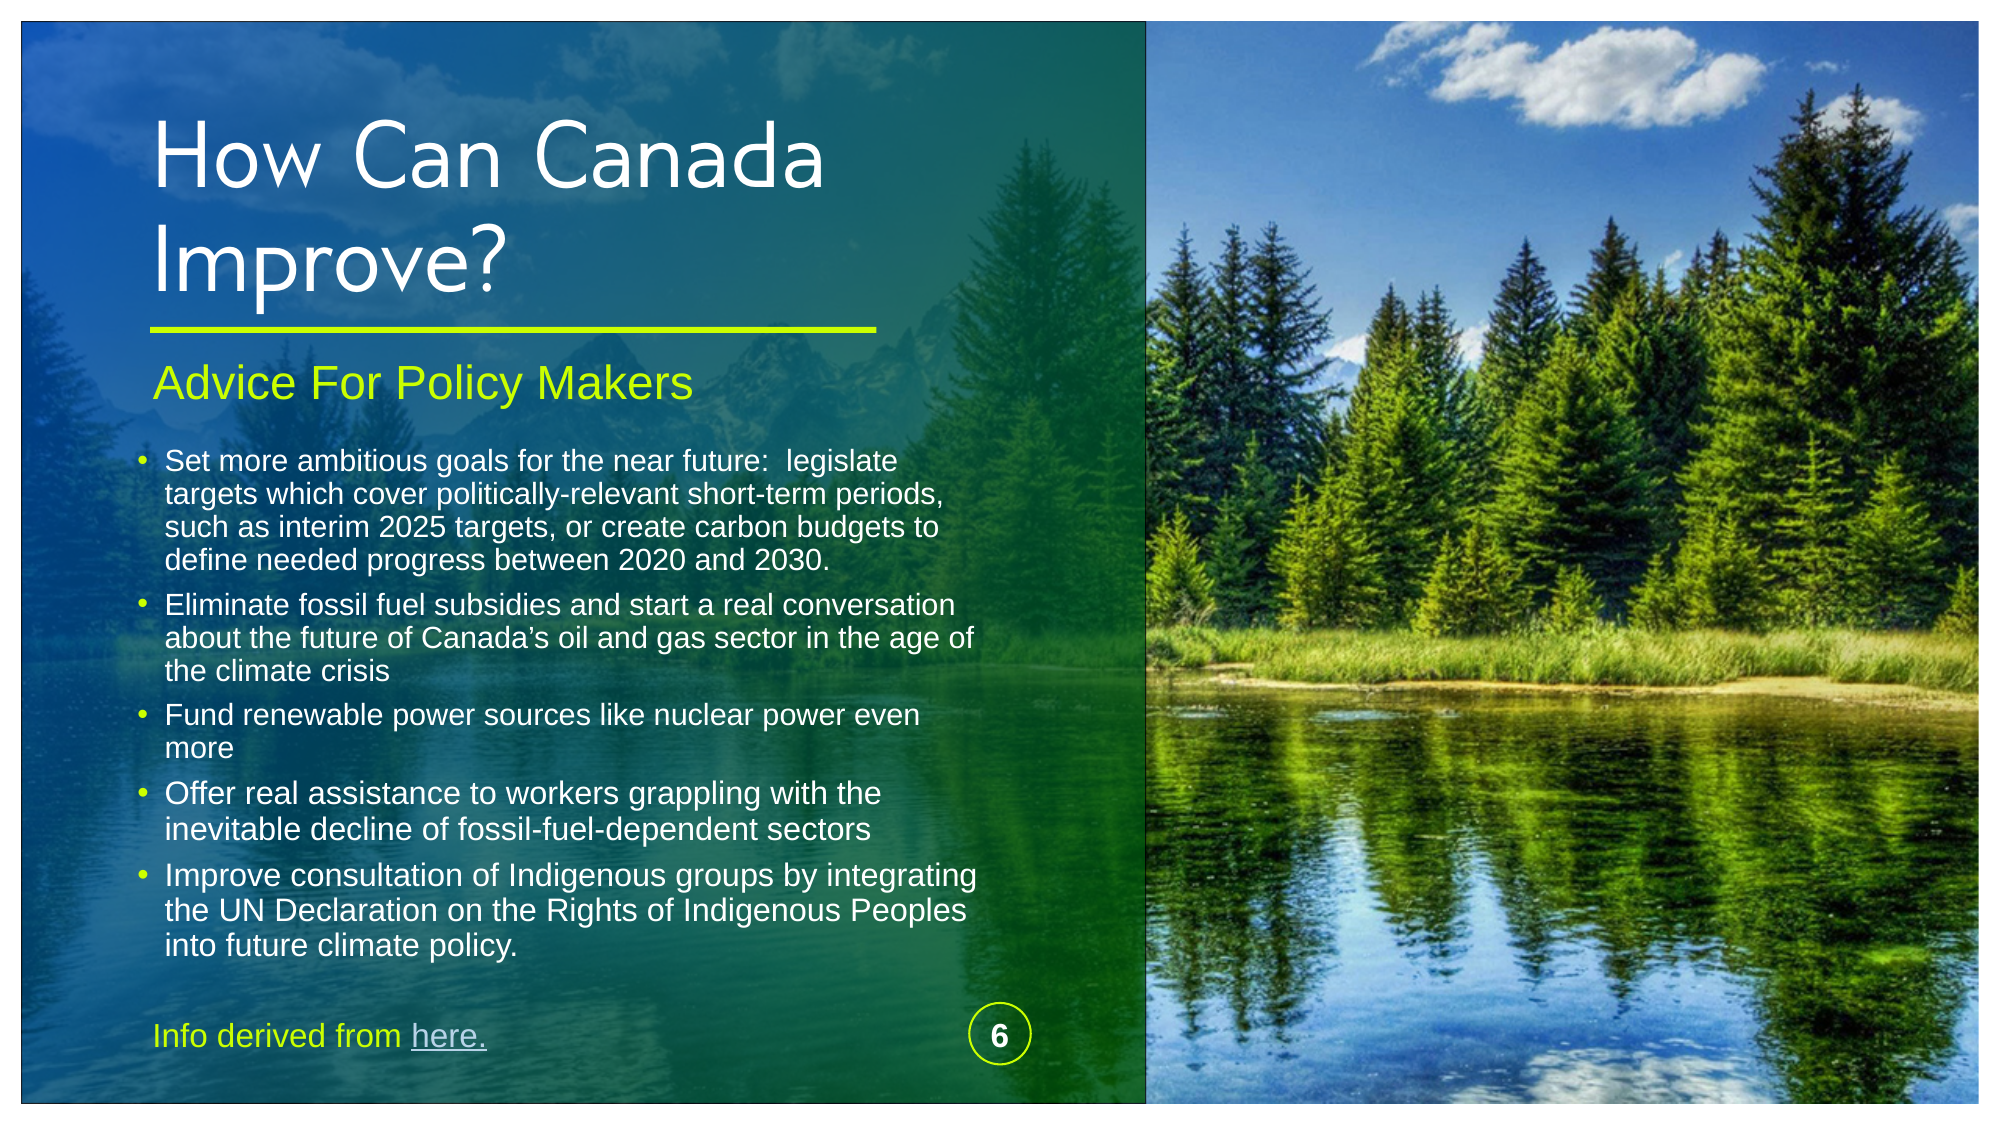

# How Can Canada Improve?
Advice For Policy Makers
Set more ambitious goals for the near future:  legislate targets which cover politically-relevant short-term periods, such as interim 2025 targets, or create carbon budgets to define needed progress between 2020 and 2030.
Eliminate fossil fuel subsidies and start a real conversation about the future of Canada’s oil and gas sector in the age of the climate crisis
Fund renewable power sources like nuclear power even more
Offer real assistance to workers grappling with the inevitable decline of fossil-fuel-dependent sectors
Improve consultation of Indigenous groups by integrating the UN Declaration on the Rights of Indigenous Peoples into future climate policy.

Info derived from here.
6